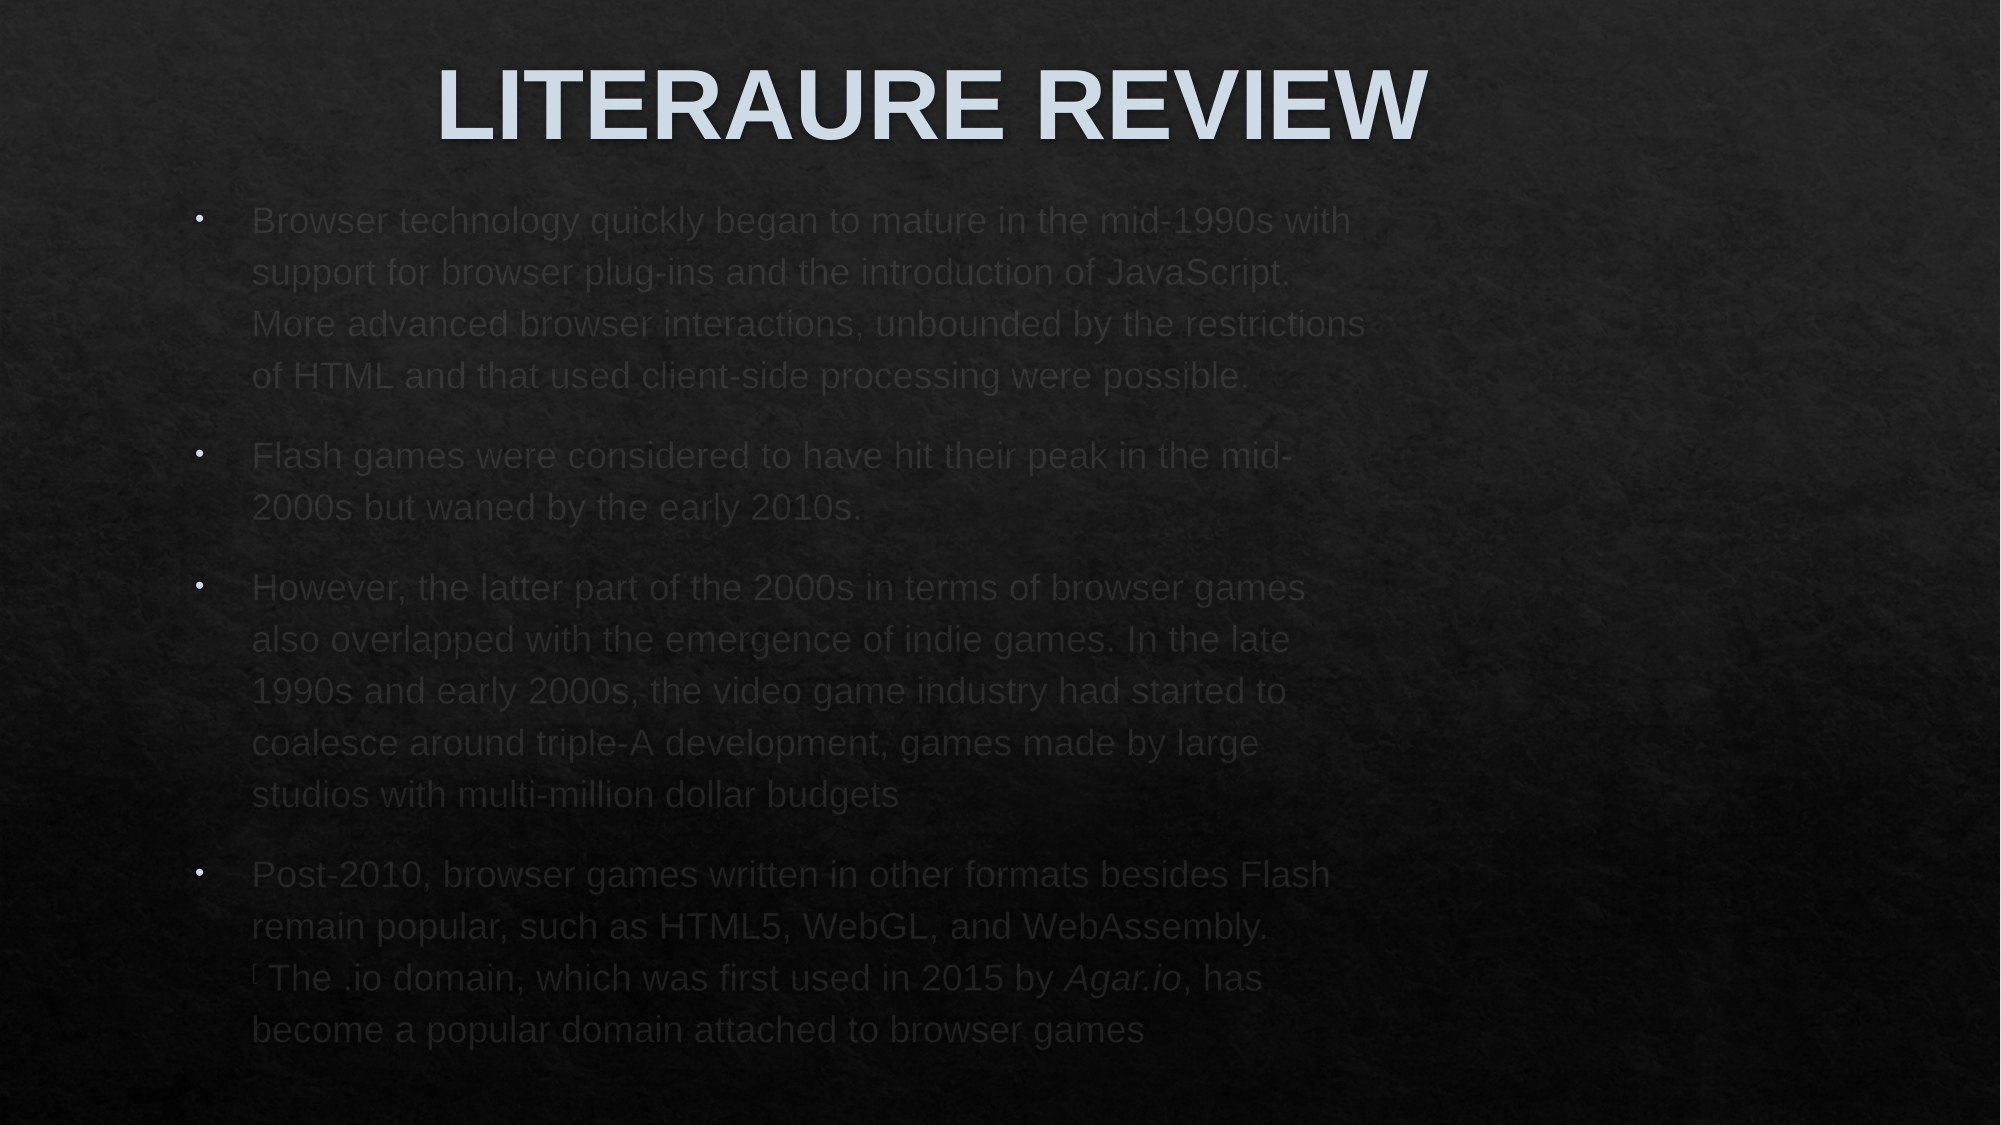

# LITERAURE REVIEW
Browser technology quickly began to mature in the mid-1990s with support for browser plug-ins and the introduction of JavaScript. More advanced browser interactions, unbounded by the restrictions of HTML and that used client-side processing were possible.
Flash games were considered to have hit their peak in the mid-2000s but waned by the early 2010s.
However, the latter part of the 2000s in terms of browser games also overlapped with the emergence of indie games. In the late 1990s and early 2000s, the video game industry had started to coalesce around triple-A development, games made by large studios with multi-million dollar budgets
Post-2010, browser games written in other formats besides Flash remain popular, such as HTML5, WebGL, and WebAssembly.[ The .io domain, which was first used in 2015 by Agar.io, has become a popular domain attached to browser games